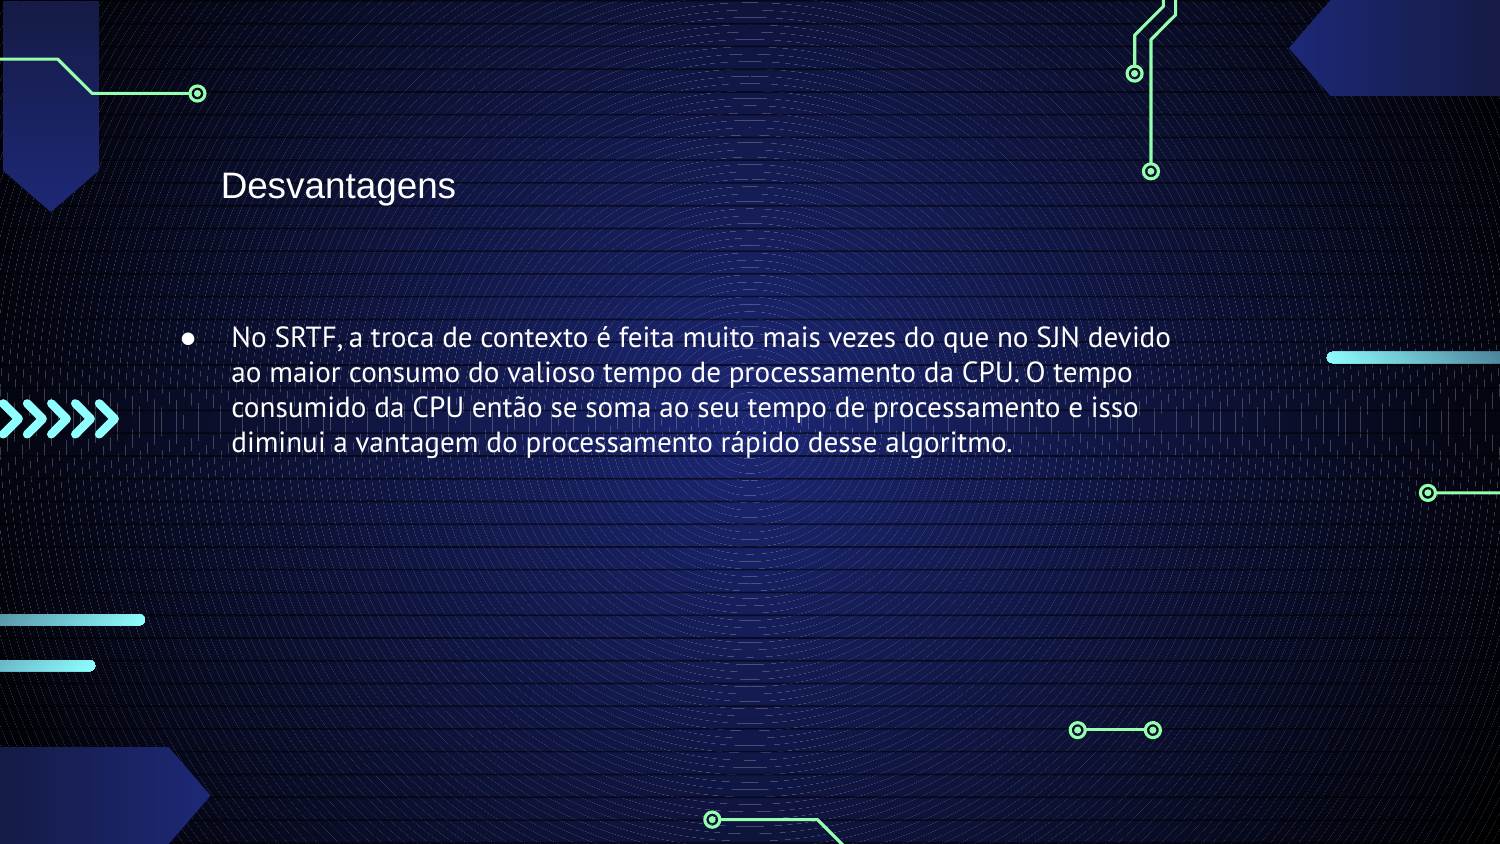

Desvantagens

No SRTF, a troca de contexto é feita muito mais vezes do que no SJN devido ao maior consumo do valioso tempo de processamento da CPU. O tempo consumido da CPU então se soma ao seu tempo de processamento e isso diminui a vantagem do processamento rápido desse algoritmo.